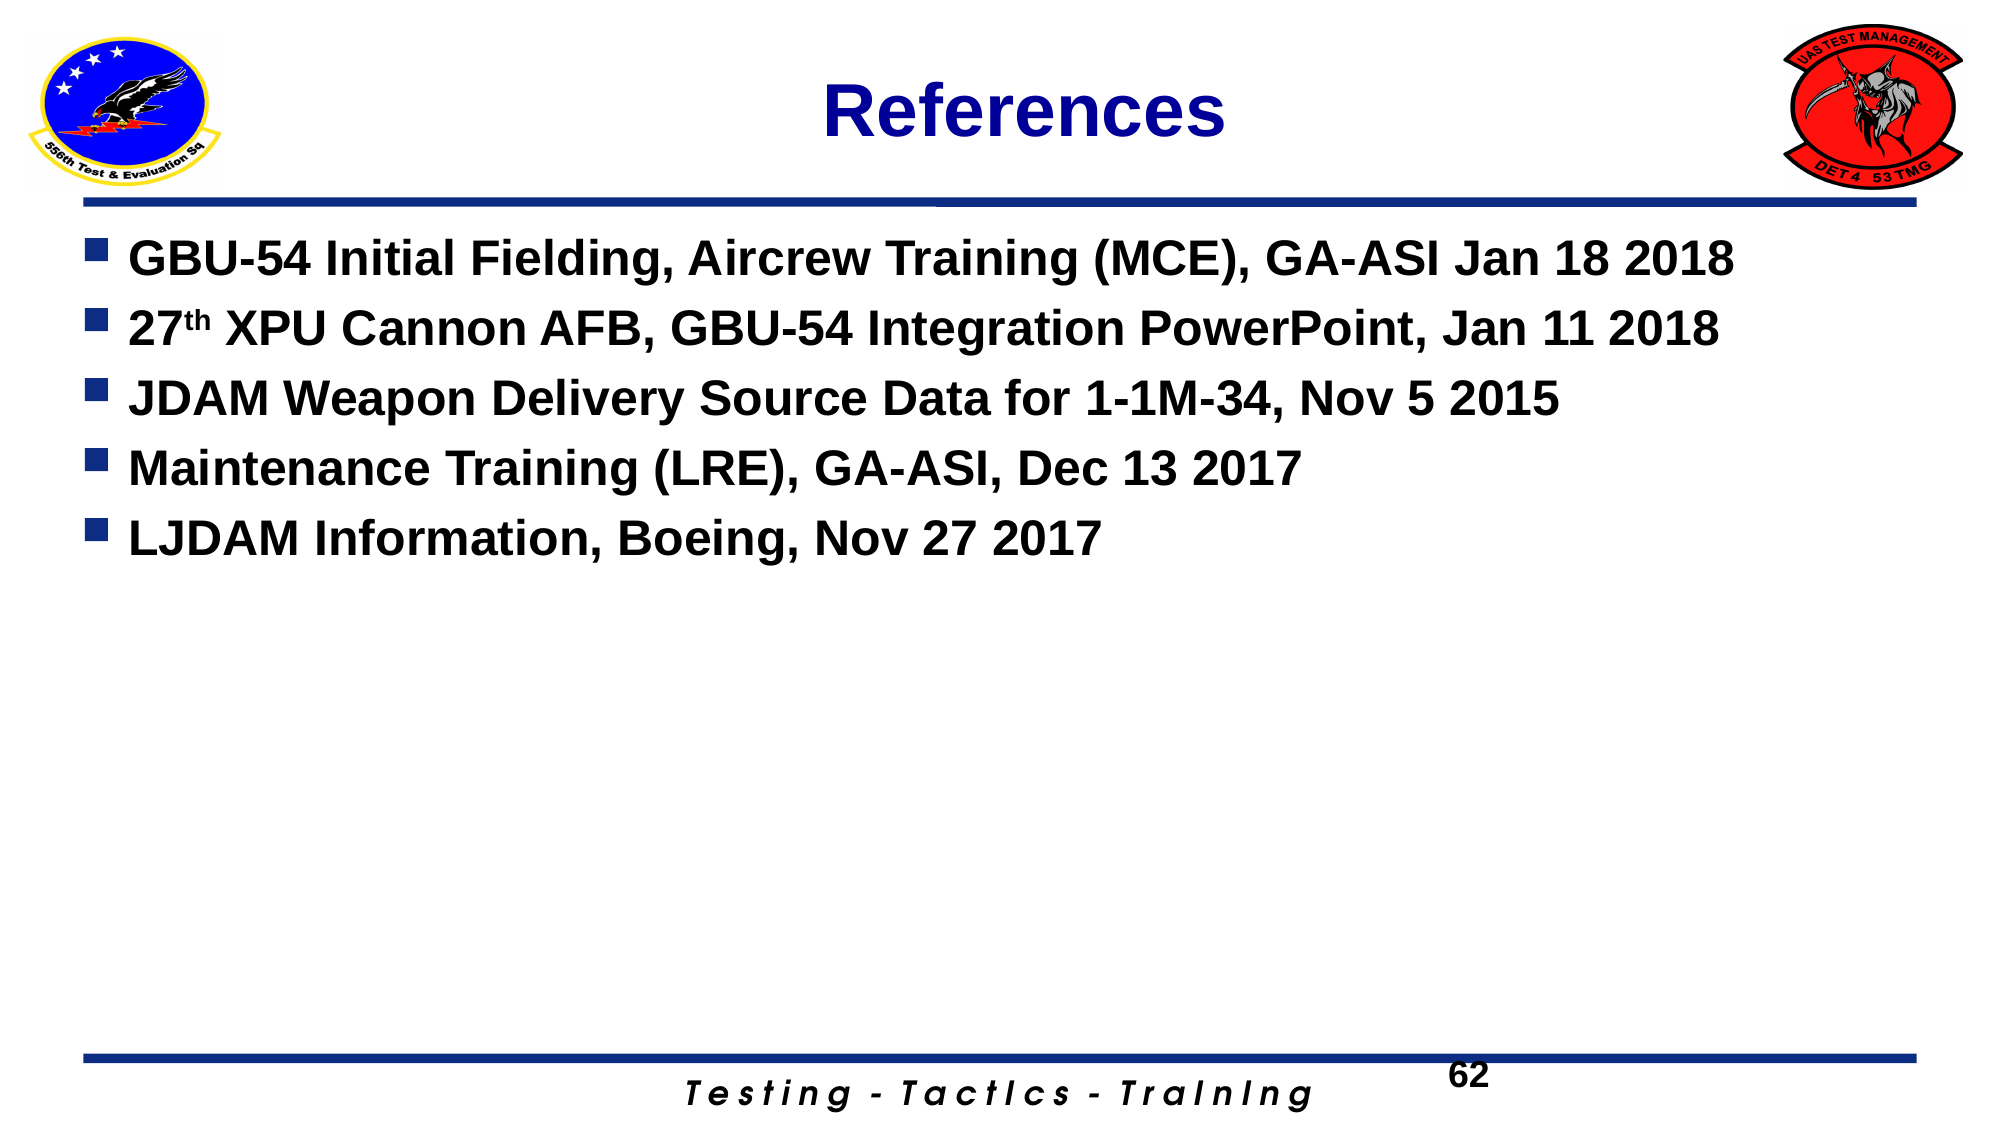

# References
GBU-54 Initial Fielding, Aircrew Training (MCE), GA-ASI Jan 18 2018
27th XPU Cannon AFB, GBU-54 Integration PowerPoint, Jan 11 2018
JDAM Weapon Delivery Source Data for 1-1M-34, Nov 5 2015
Maintenance Training (LRE), GA-ASI, Dec 13 2017
LJDAM Information, Boeing, Nov 27 2017
62